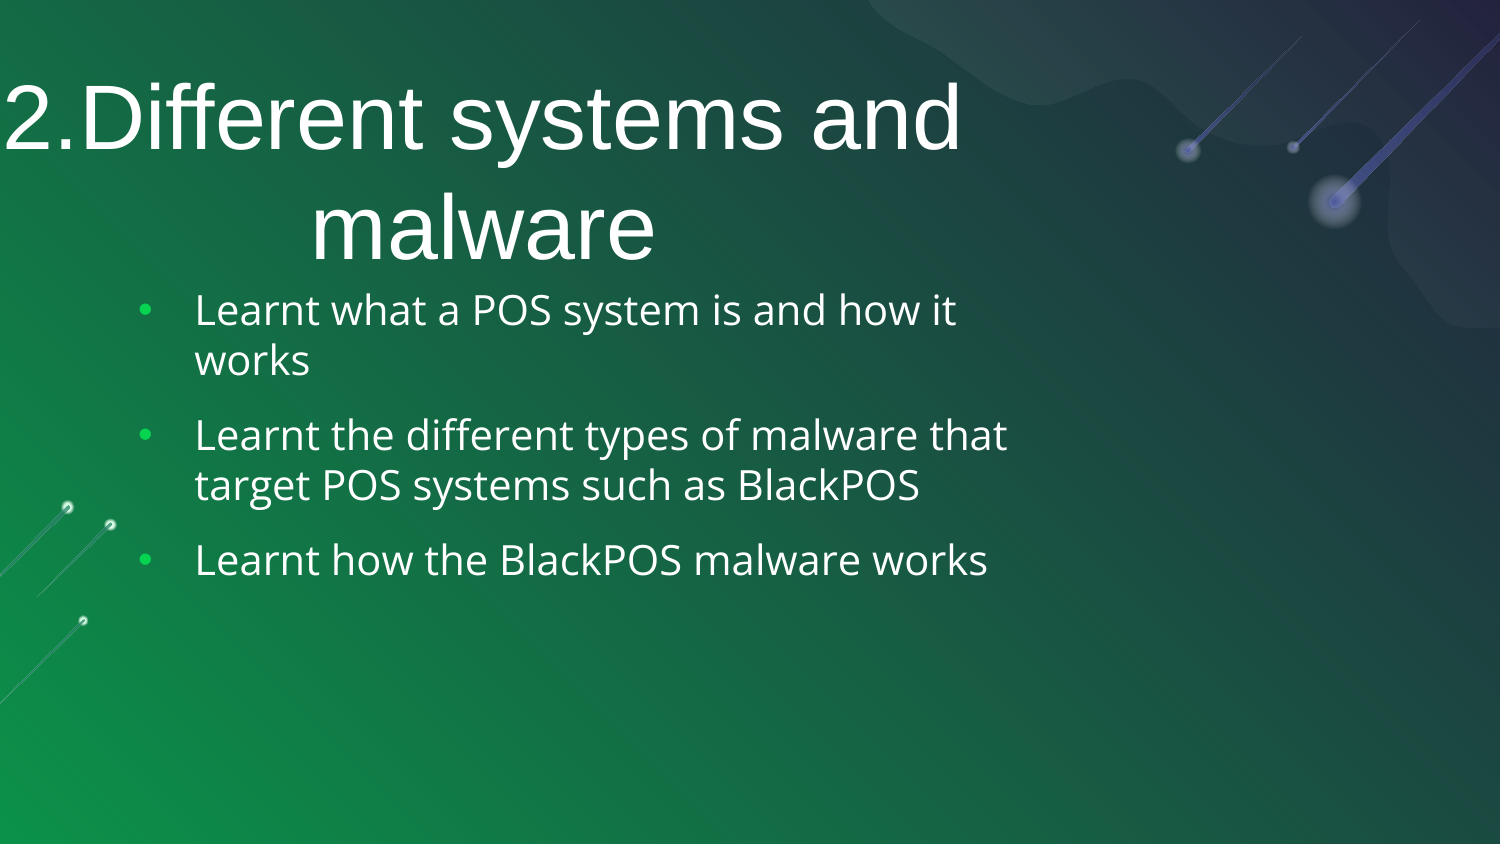

# 2.Different systems and malware
Learnt what a POS system is and how it works​

Learnt the different types of malware that target POS systems such as BlackPOS​

Learnt how the BlackPOS malware works